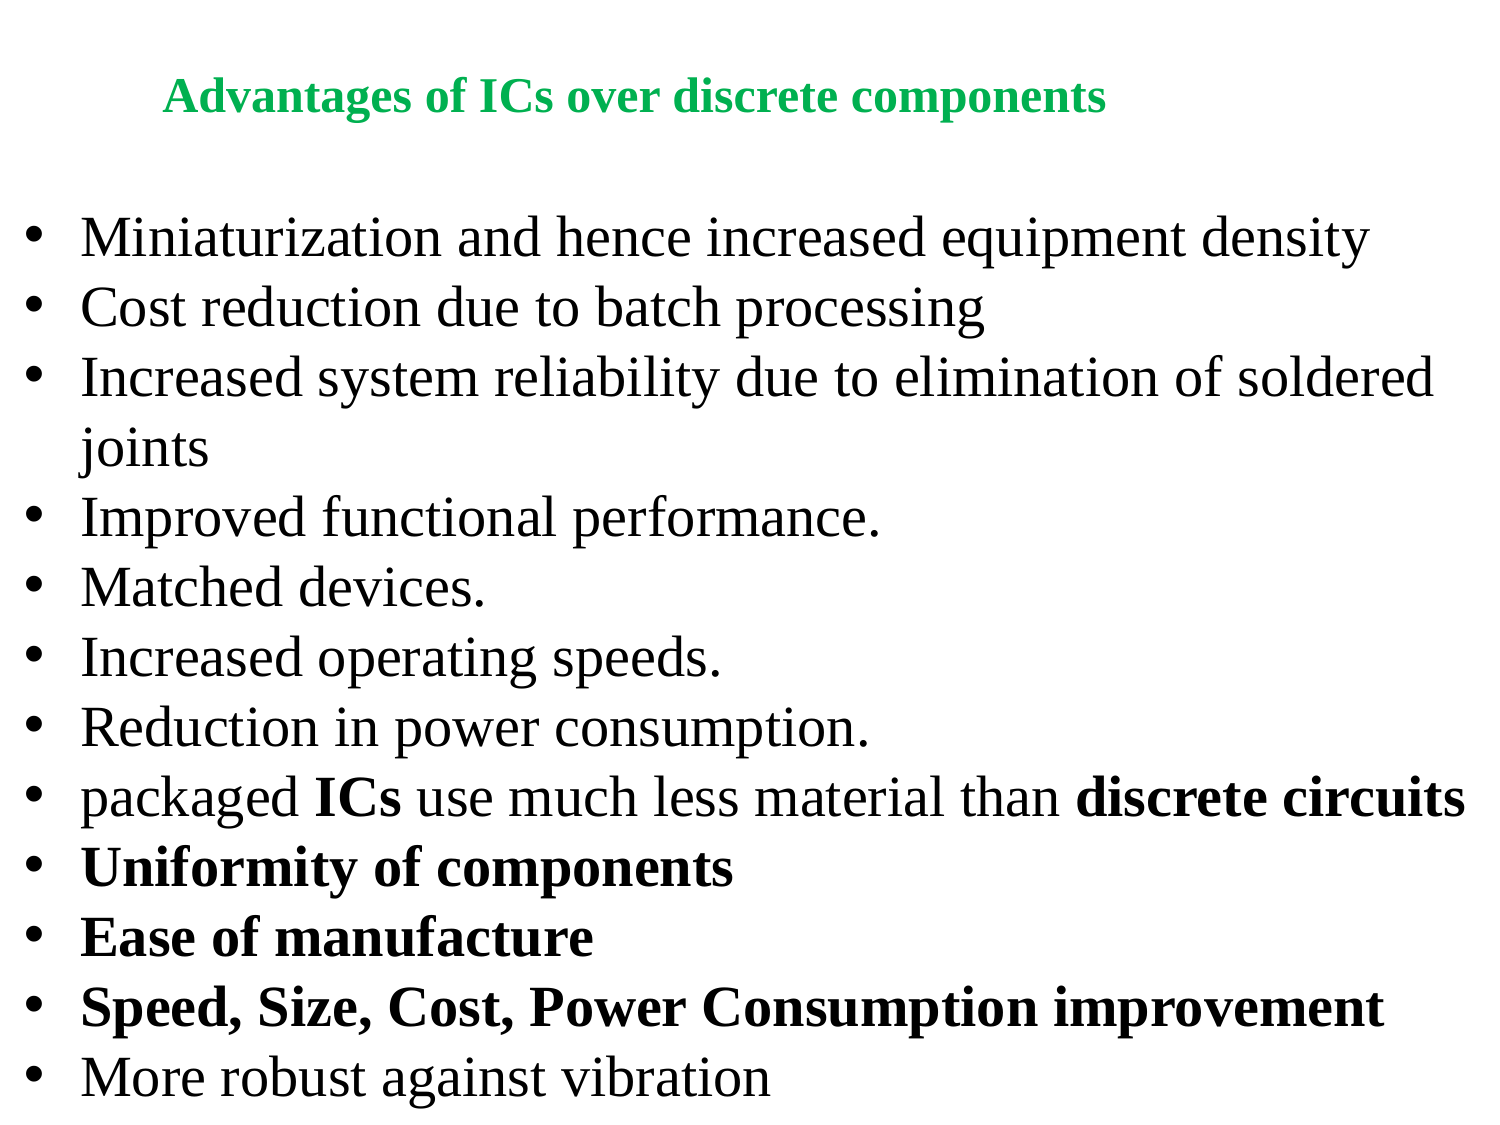

Advantages of ICs over discrete components
Miniaturization and hence increased equipment density
Cost reduction due to batch processing
Increased system reliability due to elimination of soldered joints
Improved functional performance.
Matched devices.
Increased operating speeds.
Reduction in power consumption.
packaged ICs use much less material than discrete circuits
Uniformity of components
Ease of manufacture
Speed, Size, Cost, Power Consumption improvement
More robust against vibration